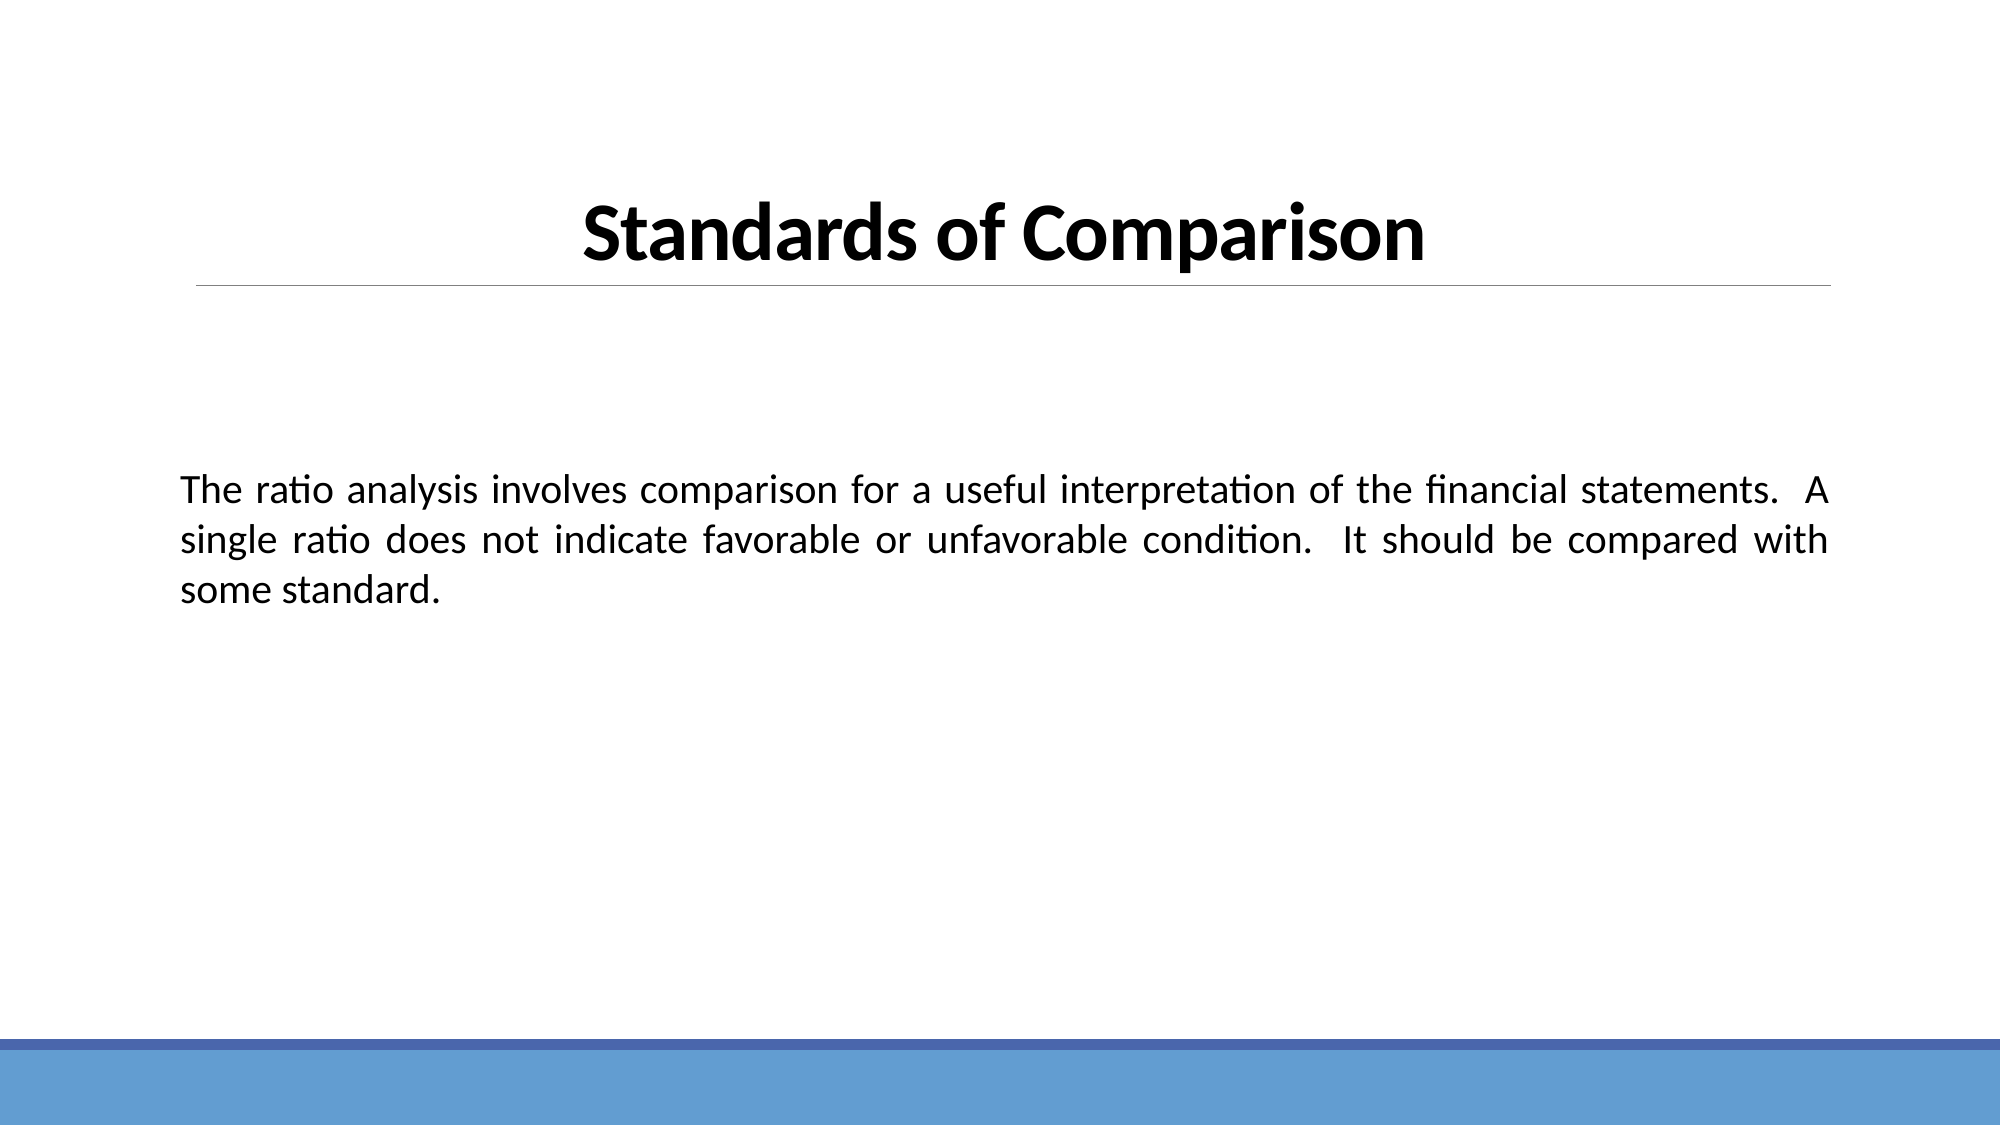

# Standards of Comparison
The ratio analysis involves comparison for a useful interpretation of the financial statements.  A single ratio does not indicate favorable or unfavorable condition.  It should be compared with some standard.